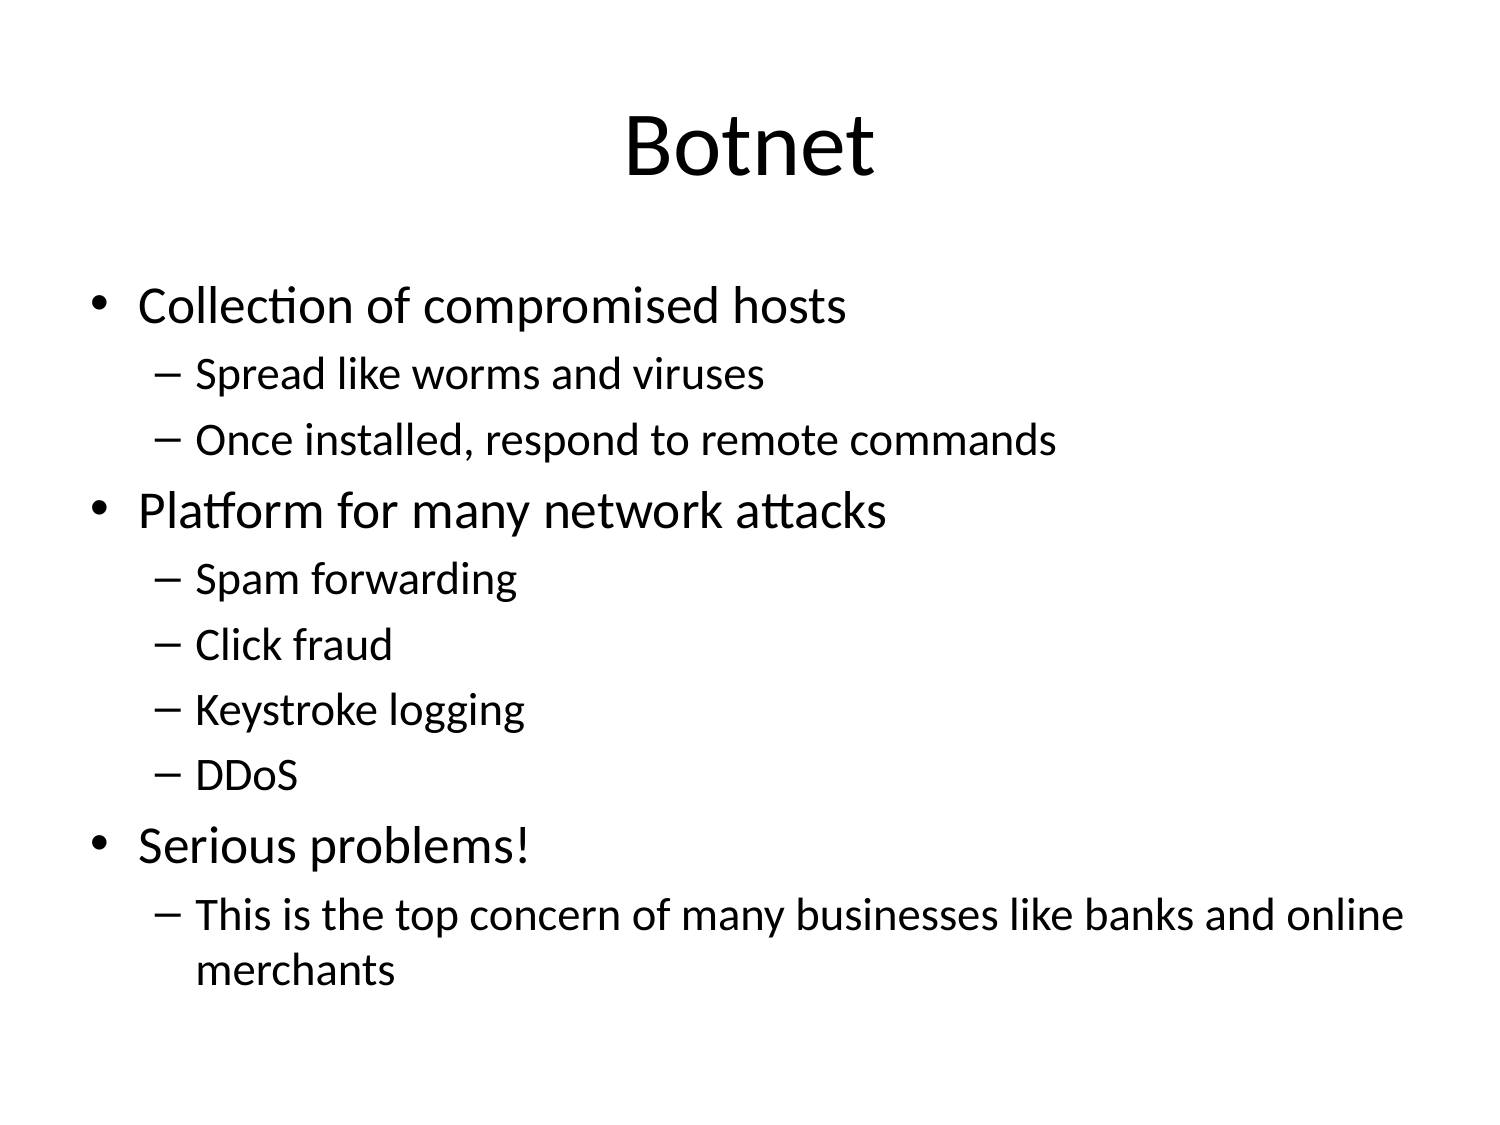

# Botnet
Collection of compromised hosts
Spread like worms and viruses
Once installed, respond to remote commands
Platform for many network attacks
Spam forwarding
Click fraud
Keystroke logging
DDoS
Serious problems!
This is the top concern of many businesses like banks and online merchants